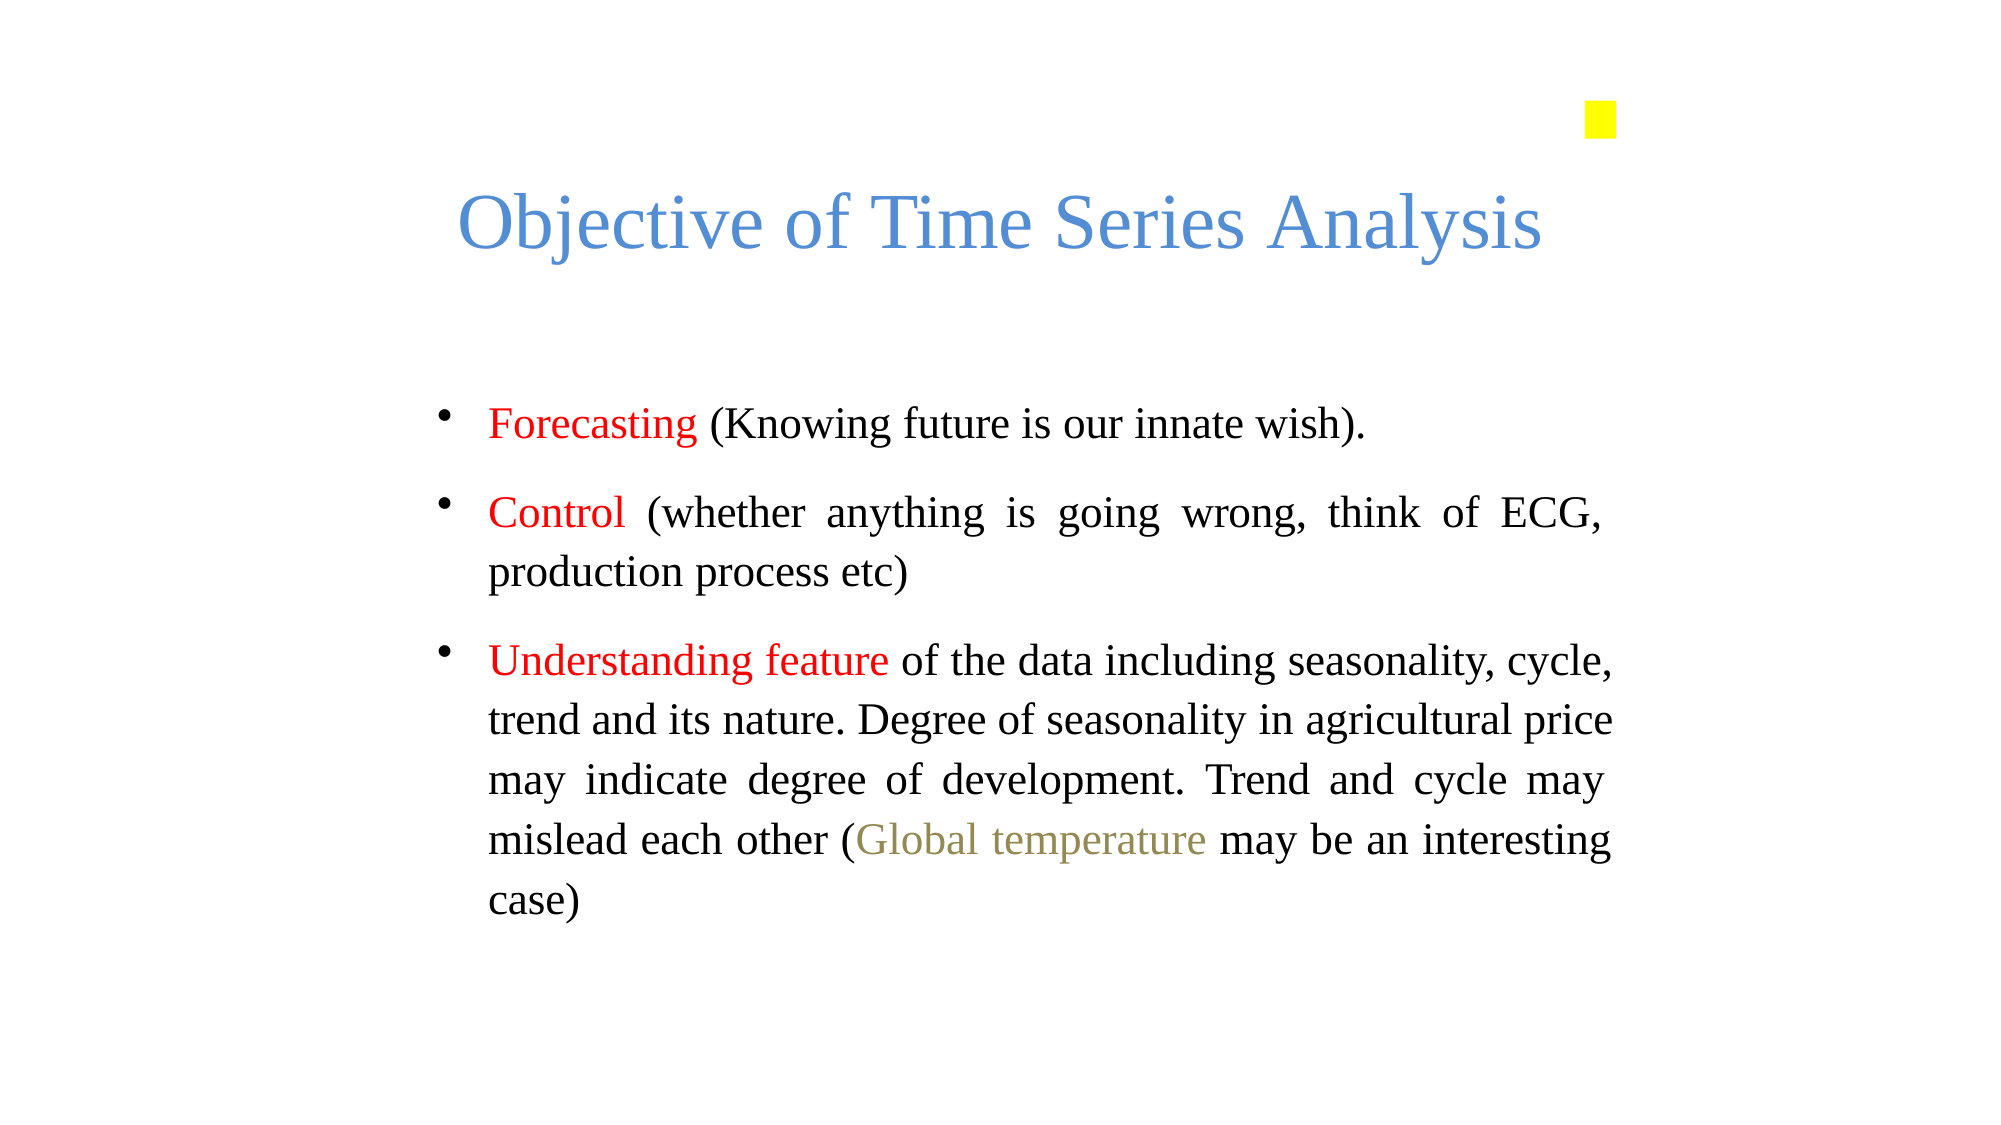

# Objective of Time Series Analysis
Forecasting (Knowing future is our innate wish).
Control (whether anything is going wrong, think of ECG,  production process etc)
Understanding feature of the data including seasonality, cycle,  trend and its nature. Degree of seasonality in agricultural price  may indicate degree of development. Trend and cycle may  mislead each other (Global temperature may be an interesting  case)